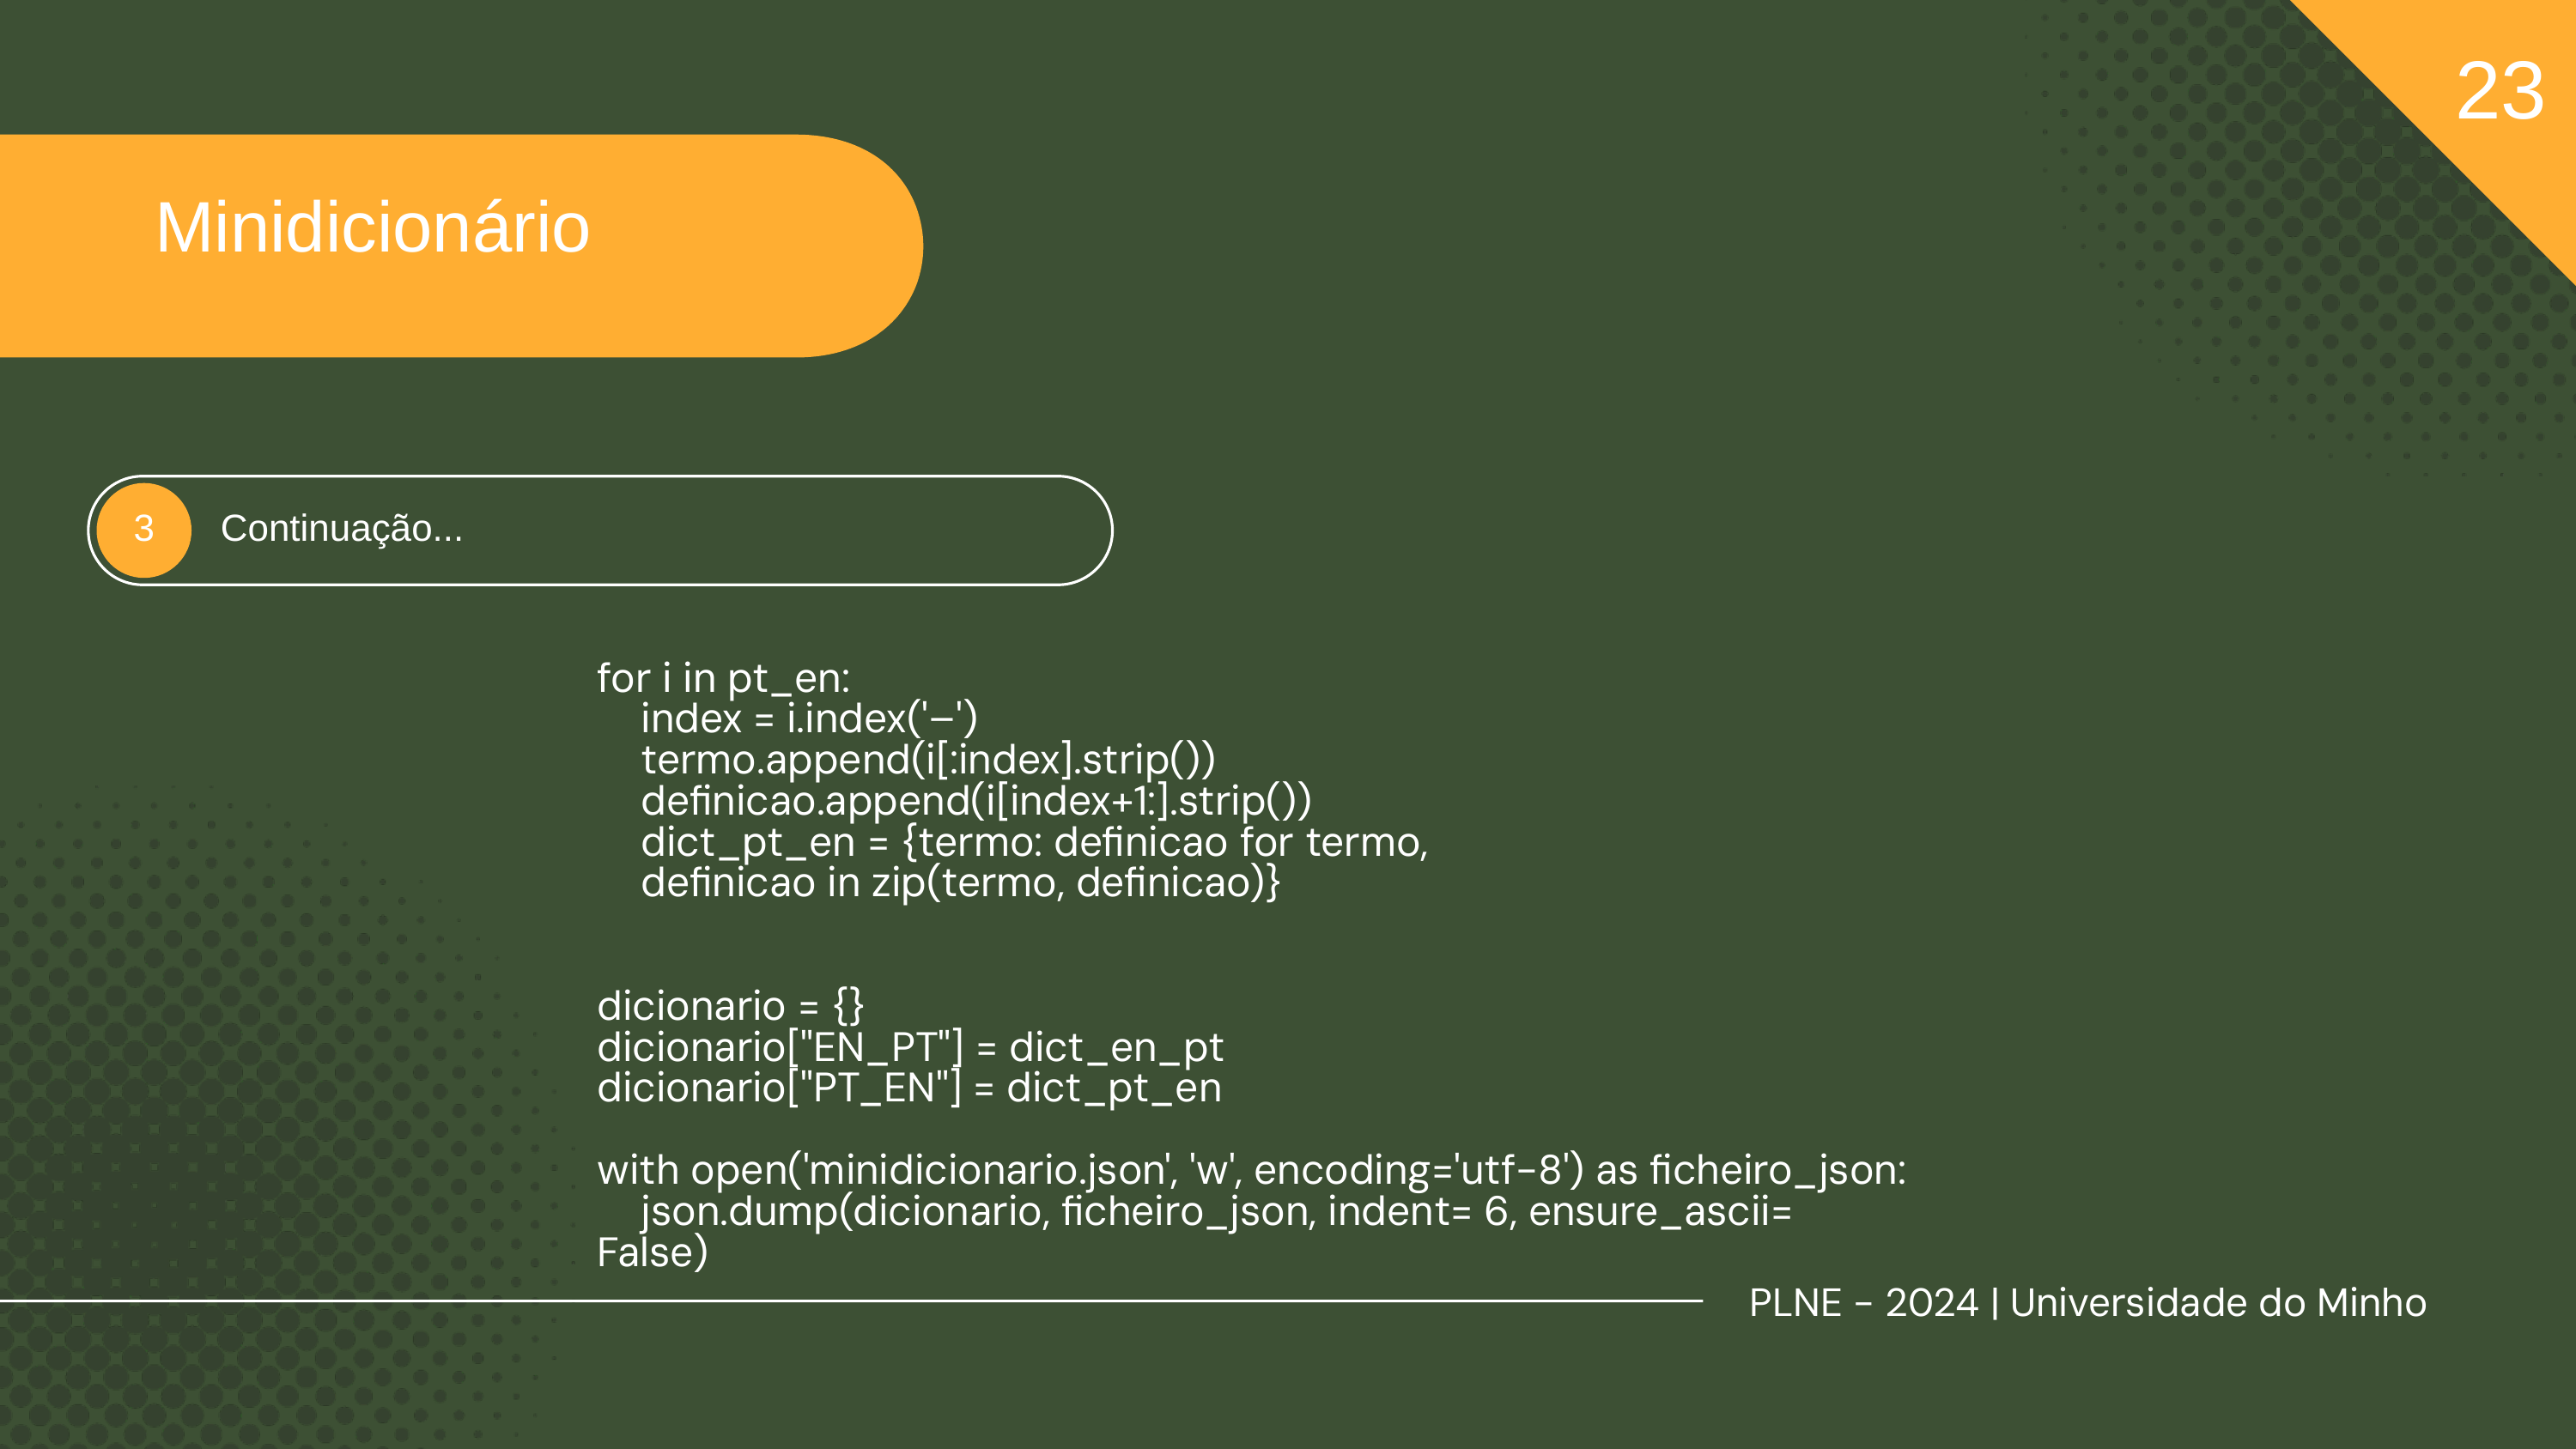

23
Minidicionário

Continuação...
3
for i in pt_en:
    index = i.index('–')
    termo.append(i[:index].strip())
    definicao.append(i[index+1:].strip())
    dict_pt_en = {termo: definicao for termo,
    definicao in zip(termo, definicao)}

dicionario = {}
dicionario["EN_PT"] = dict_en_pt
dicionario["PT_EN"] = dict_pt_en

with open('minidicionario.json', 'w', encoding='utf-8') as ficheiro_json:
    json.dump(dicionario, ficheiro_json, indent= 6, ensure_ascii= False)

PLNE - 2024 | Universidade do Minho